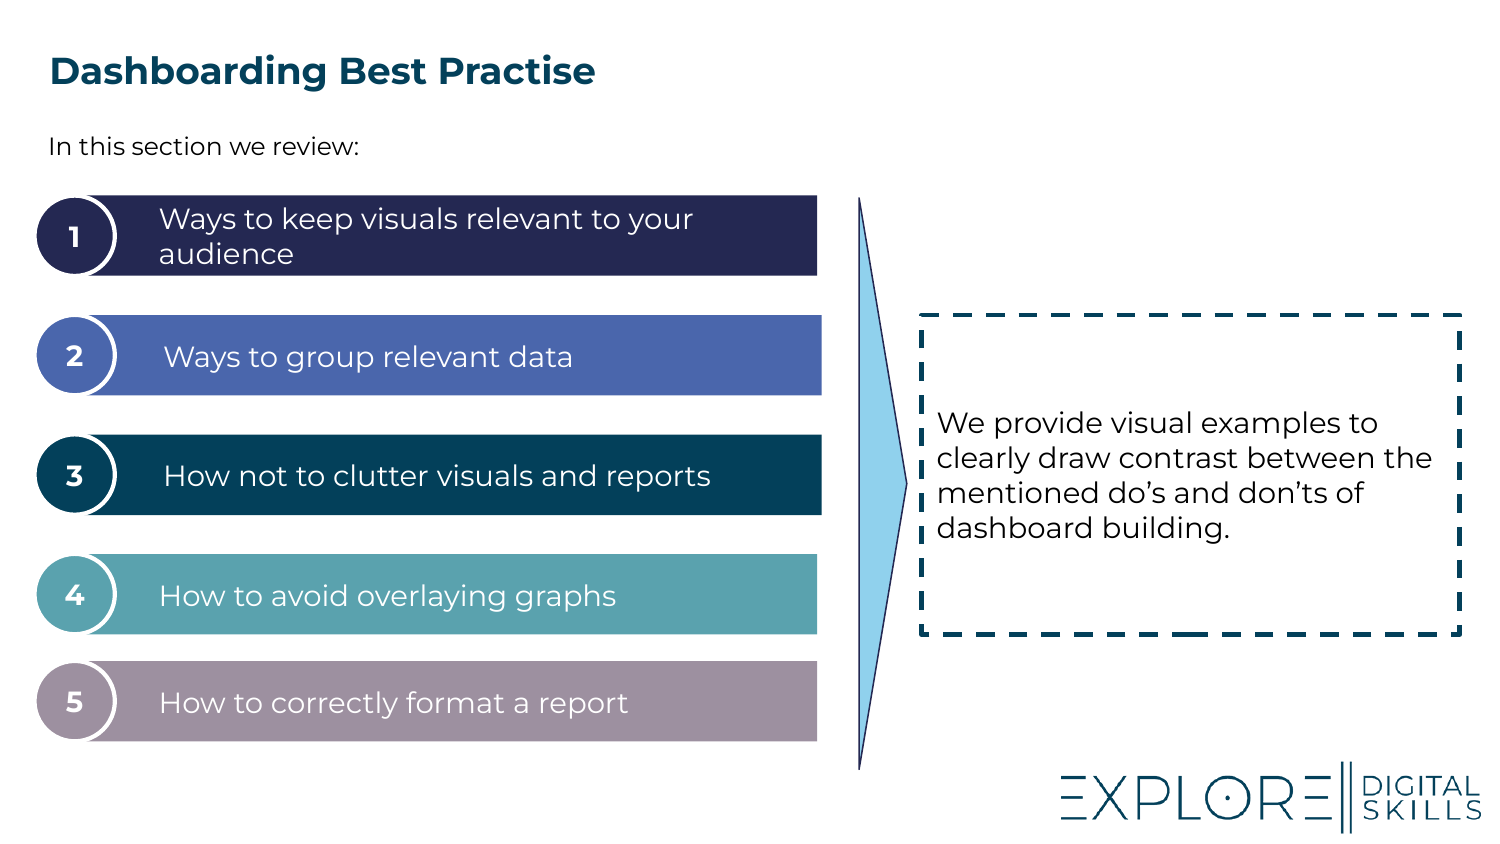

# Dashboarding Best Practise
In this section we review:
Ways to keep visuals relevant to your      audience
1
We provide visual examples to clearly draw contrast between the mentioned do’s and don’ts of dashboard building.
2
Ways to group relevant data
3
How not to clutter visuals and reports

4
How to avoid overlaying graphs
5
How to correctly format a report